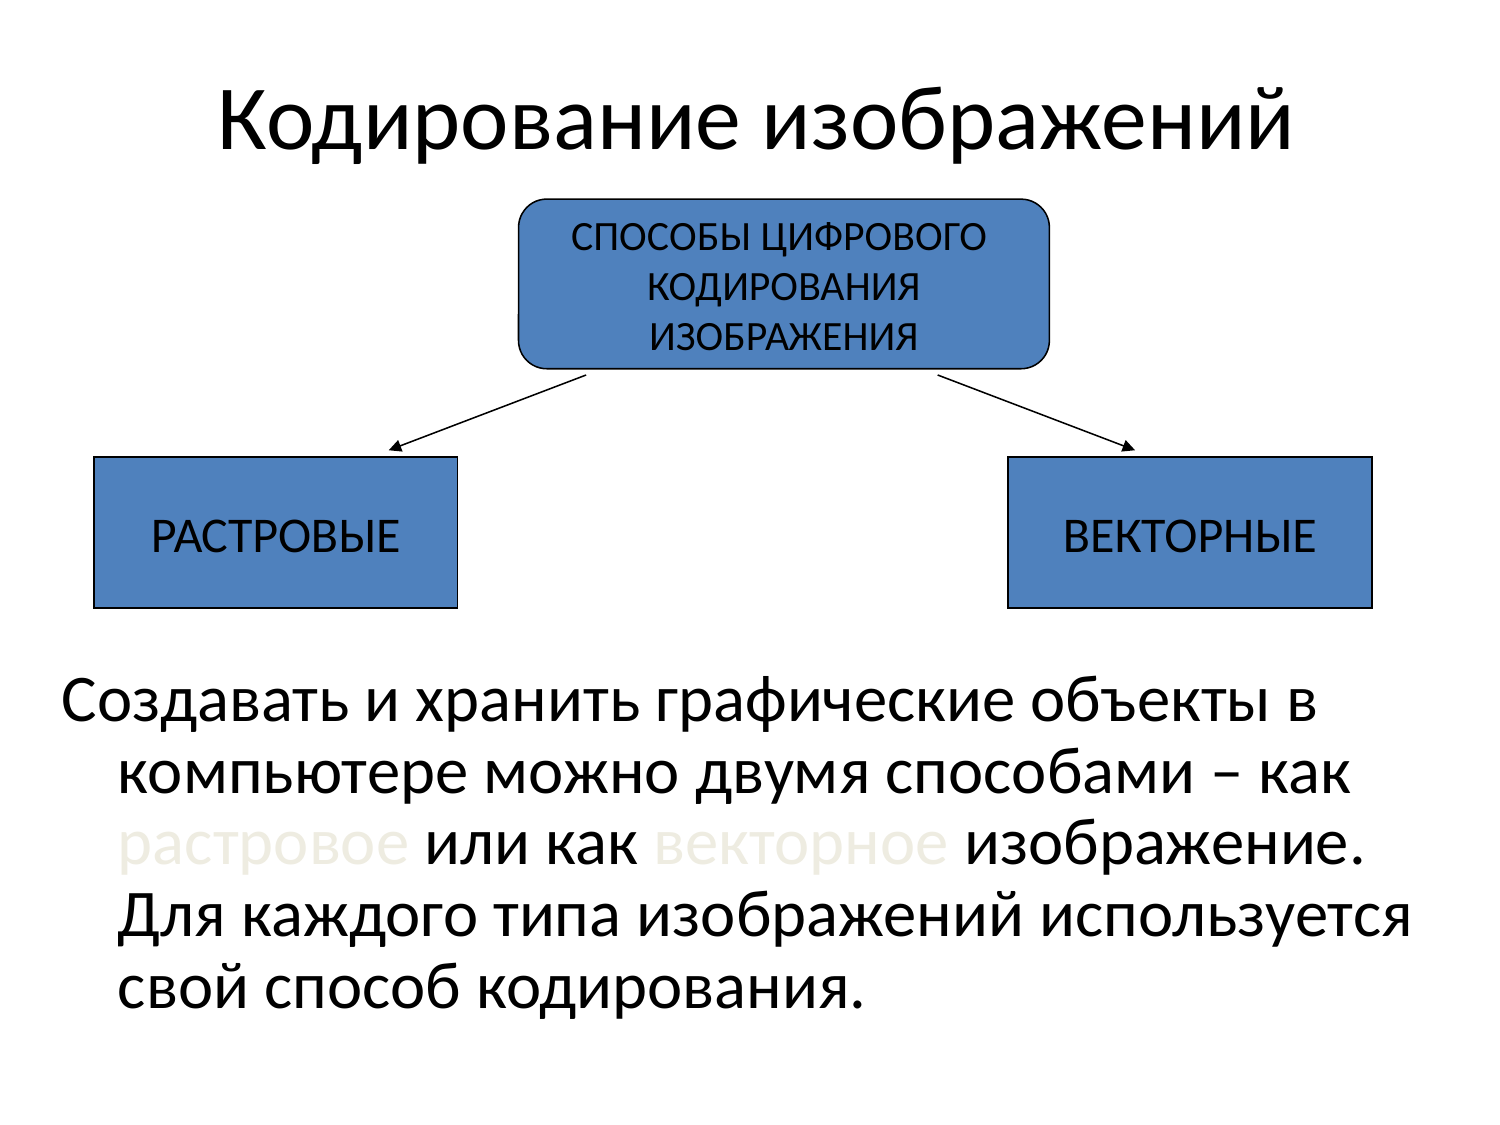

# Кодирование изображений
СПОСОБЫ ЦИФРОВОГО
КОДИРОВАНИЯ
ИЗОБРАЖЕНИЯ

РАСТРОВЫЕ
ВЕКТОРНЫЕ
Создавать и хранить графические объекты в компьютере можно двумя способами – как растровое или как векторное изображение. Для каждого типа изображений используется свой способ кодирования.